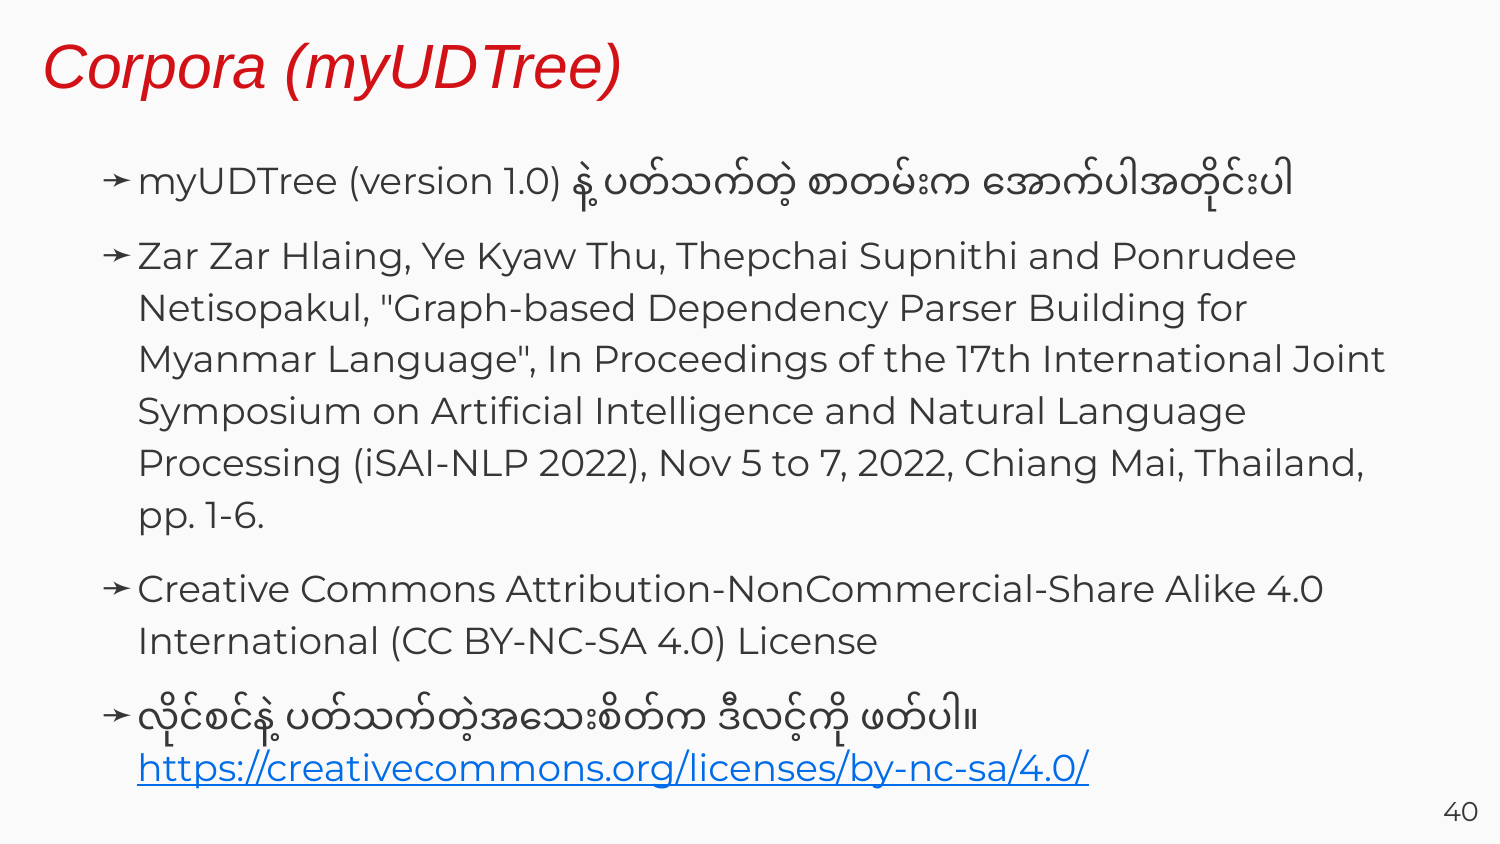

# Corpora (myUDTree)
myUDTree (version 1.0) နဲ့ ပတ်သက်တဲ့ စာတမ်းက အောက်ပါအတိုင်းပါ
Zar Zar Hlaing, Ye Kyaw Thu, Thepchai Supnithi and Ponrudee Netisopakul, "Graph-based Dependency Parser Building for Myanmar Language", In Proceedings of the 17th International Joint Symposium on Artificial Intelligence and Natural Language Processing (iSAI-NLP 2022), Nov 5 to 7, 2022, Chiang Mai, Thailand, pp. 1-6.
Creative Commons Attribution-NonCommercial-Share Alike 4.0 International (CC BY-NC-SA 4.0) License
လိုင်စင်နဲ့ ပတ်သက်တဲ့အသေးစိတ်က ဒီလင့်ကို ဖတ်ပါ။ https://creativecommons.org/licenses/by-nc-sa/4.0/
40